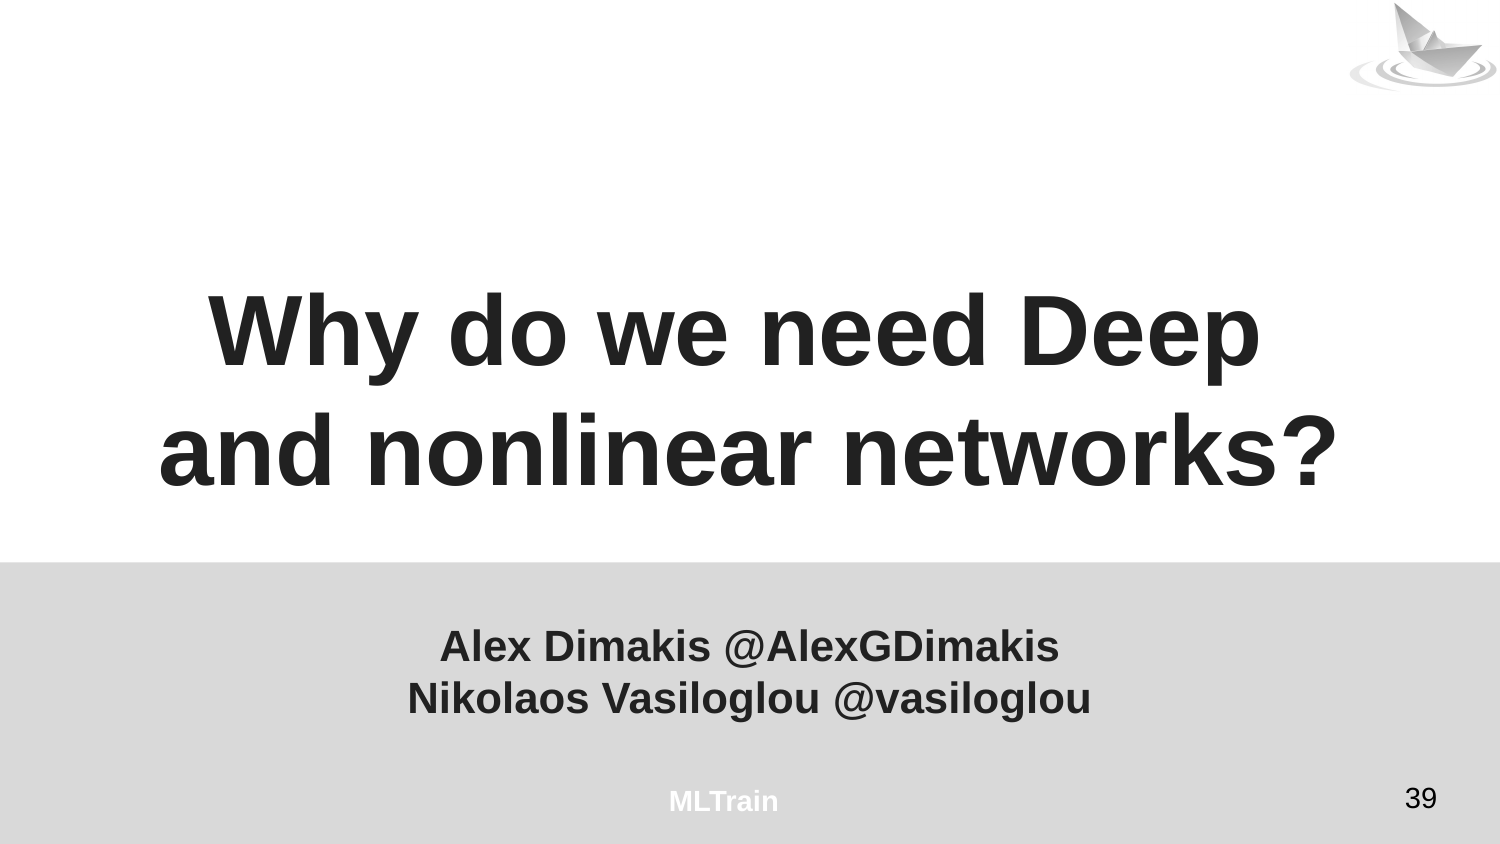

# Why do we need Deep
and nonlinear networks?
Alex Dimakis @AlexGDimakis
Nikolaos Vasiloglou @vasiloglou

39